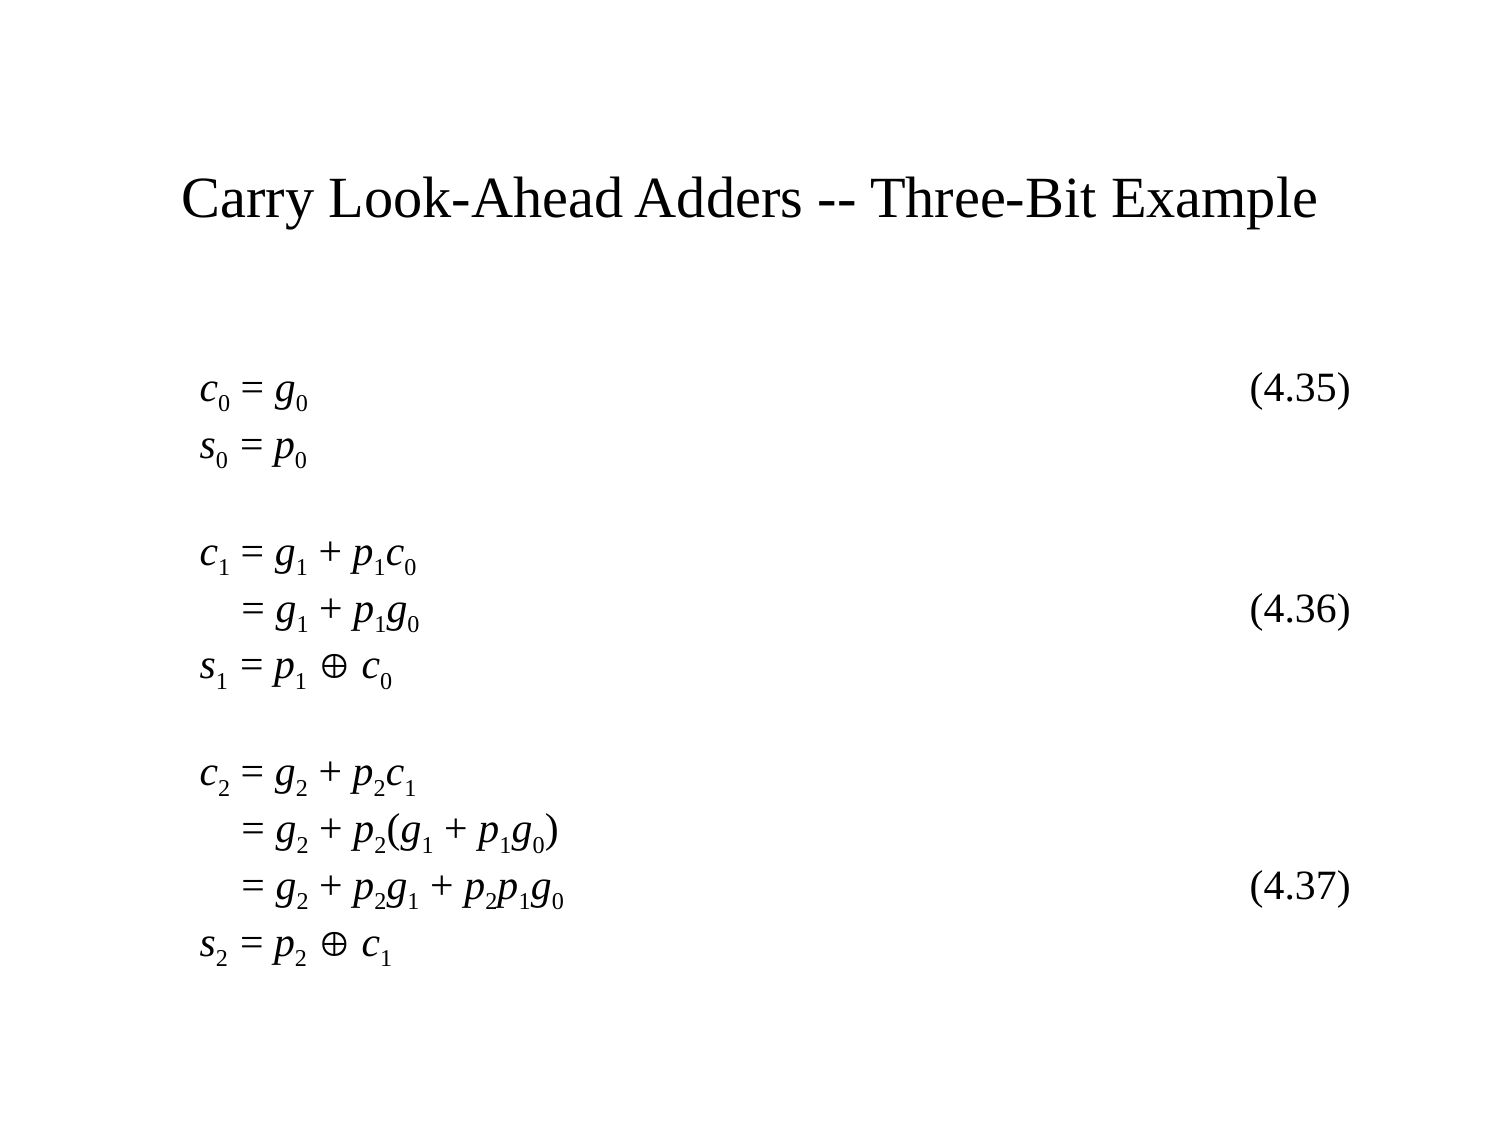

# Carry Look-Ahead Adders -- Three-Bit Example
c0 = g0							(4.35)
s0  = p0

c1 = g1 + p1c0
    = g1 + p1g0						(4.36)
s1  = p1 ⊕ c0

c2 = g2 + p2c1
    = g2 + p2(g1 + p1g0)
    = g2 + p2g1 + p2p1g0					(4.37)
s2  = p2 ⊕ c1